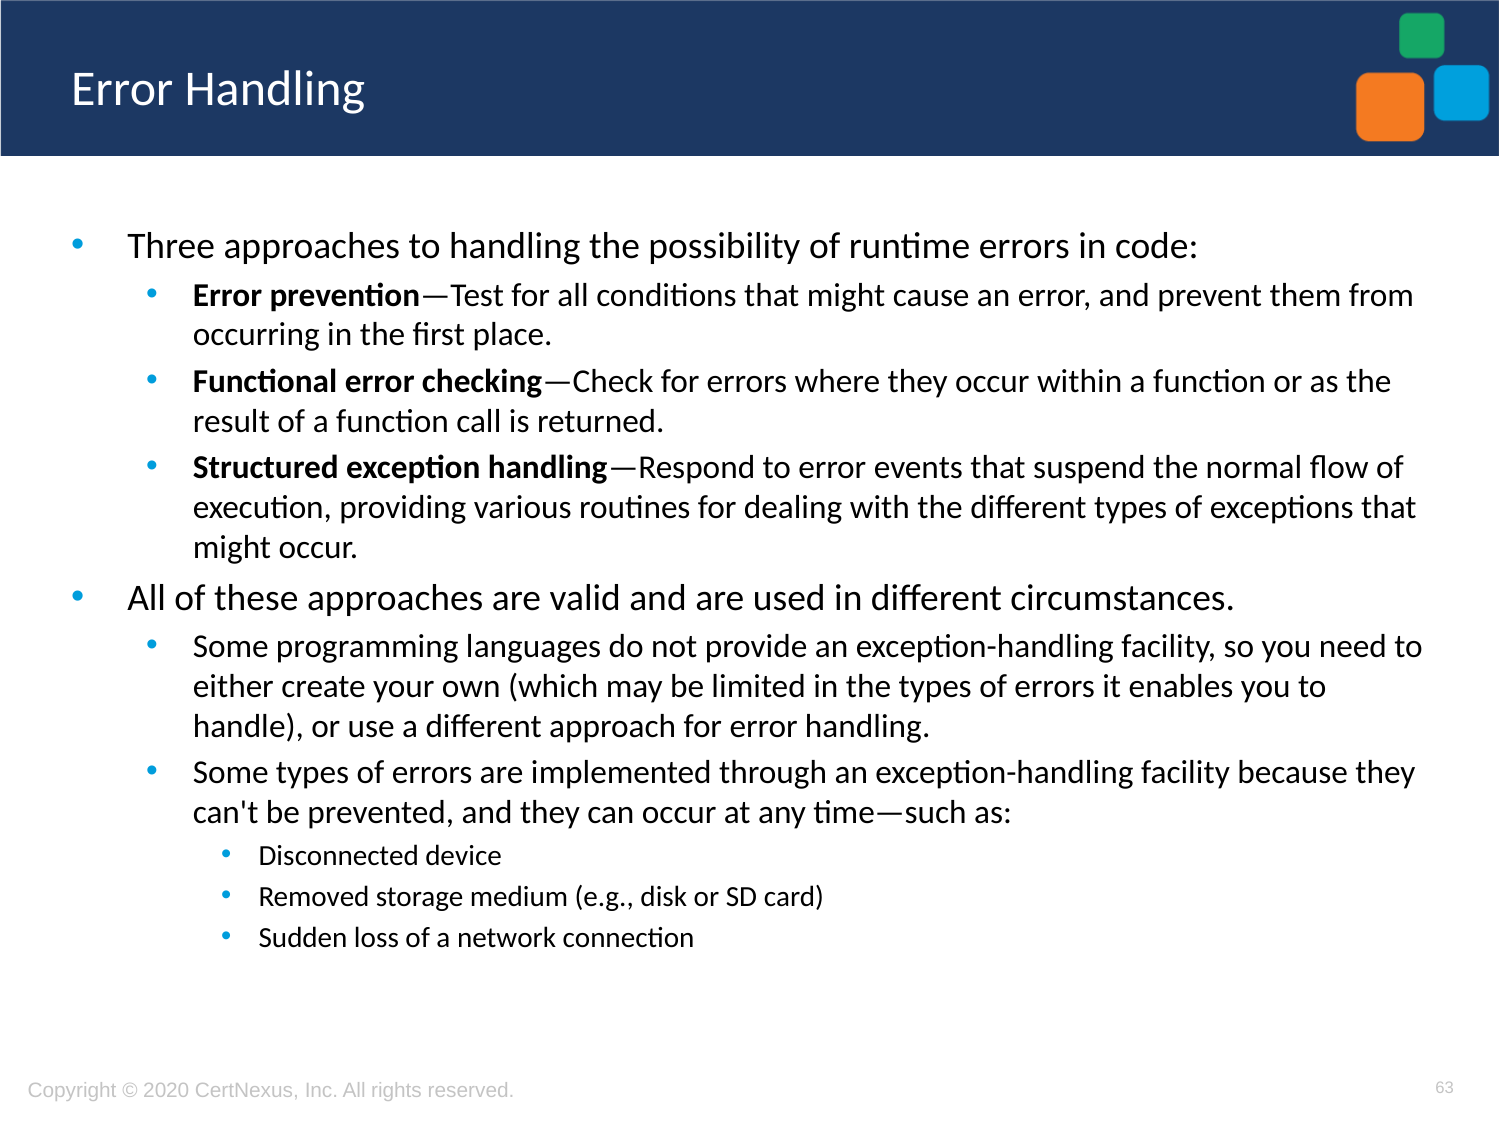

# Error Handling
Three approaches to handling the possibility of runtime errors in code:
Error prevention—Test for all conditions that might cause an error, and prevent them from occurring in the first place.
Functional error checking—Check for errors where they occur within a function or as the result of a function call is returned.
Structured exception handling—Respond to error events that suspend the normal flow of execution, providing various routines for dealing with the different types of exceptions that might occur.
All of these approaches are valid and are used in different circumstances.
Some programming languages do not provide an exception-handling facility, so you need to either create your own (which may be limited in the types of errors it enables you to handle), or use a different approach for error handling.
Some types of errors are implemented through an exception-handling facility because they can't be prevented, and they can occur at any time—such as:
Disconnected device
Removed storage medium (e.g., disk or SD card)
Sudden loss of a network connection
63